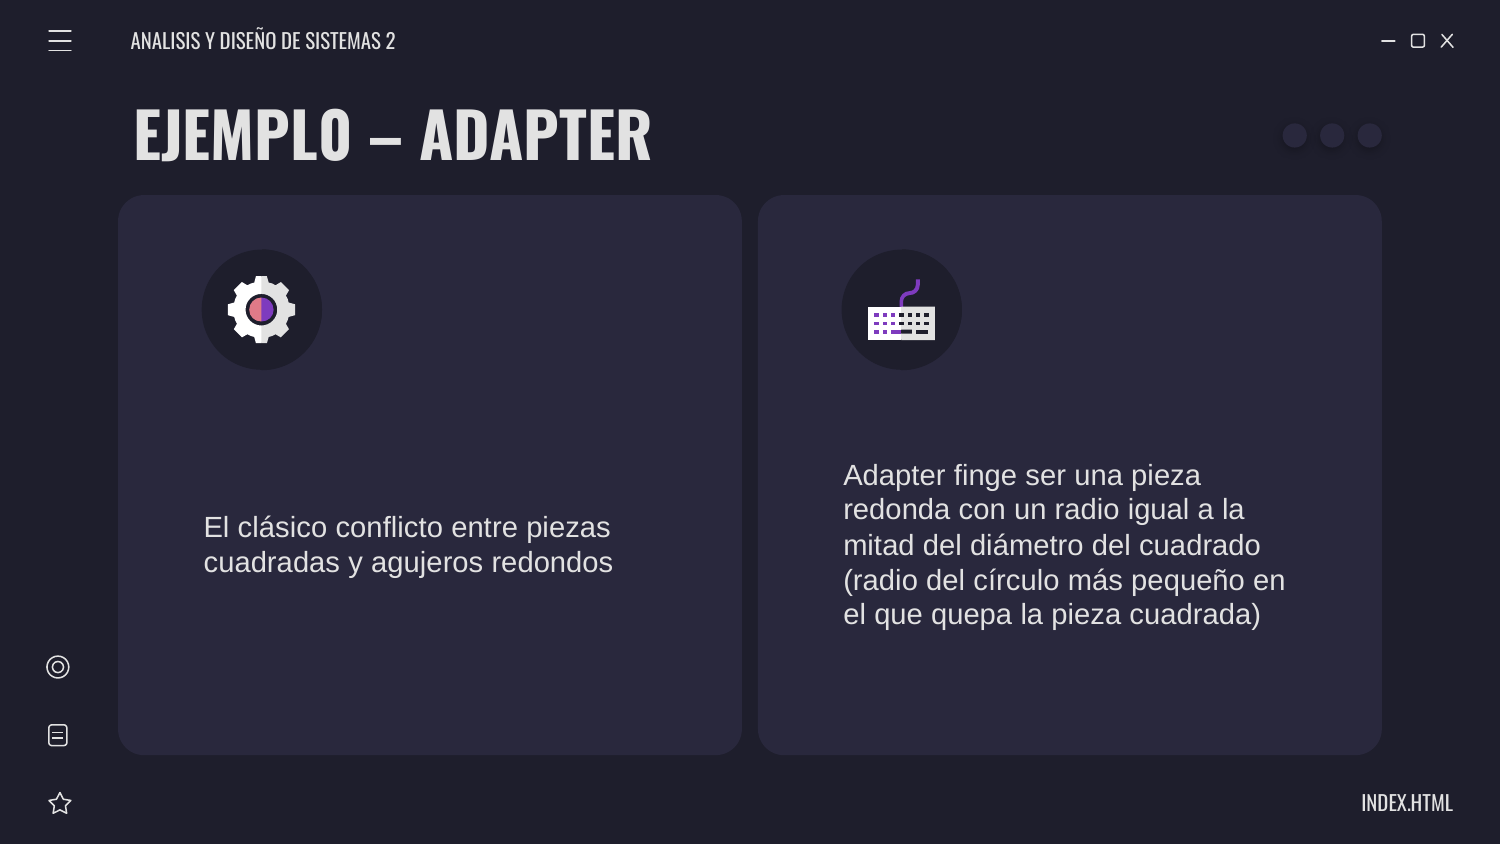

ANALISIS Y DISEÑO DE SISTEMAS 2

# EJEMPL0 – ADAPTER

El clásico conflicto entre piezas cuadradas y agujeros redondos
Adapter finge ser una pieza redonda con un radio igual a la mitad del diámetro del cuadrado
(radio del círculo más pequeño en el que quepa la pieza cuadrada)

INDEX.HTML